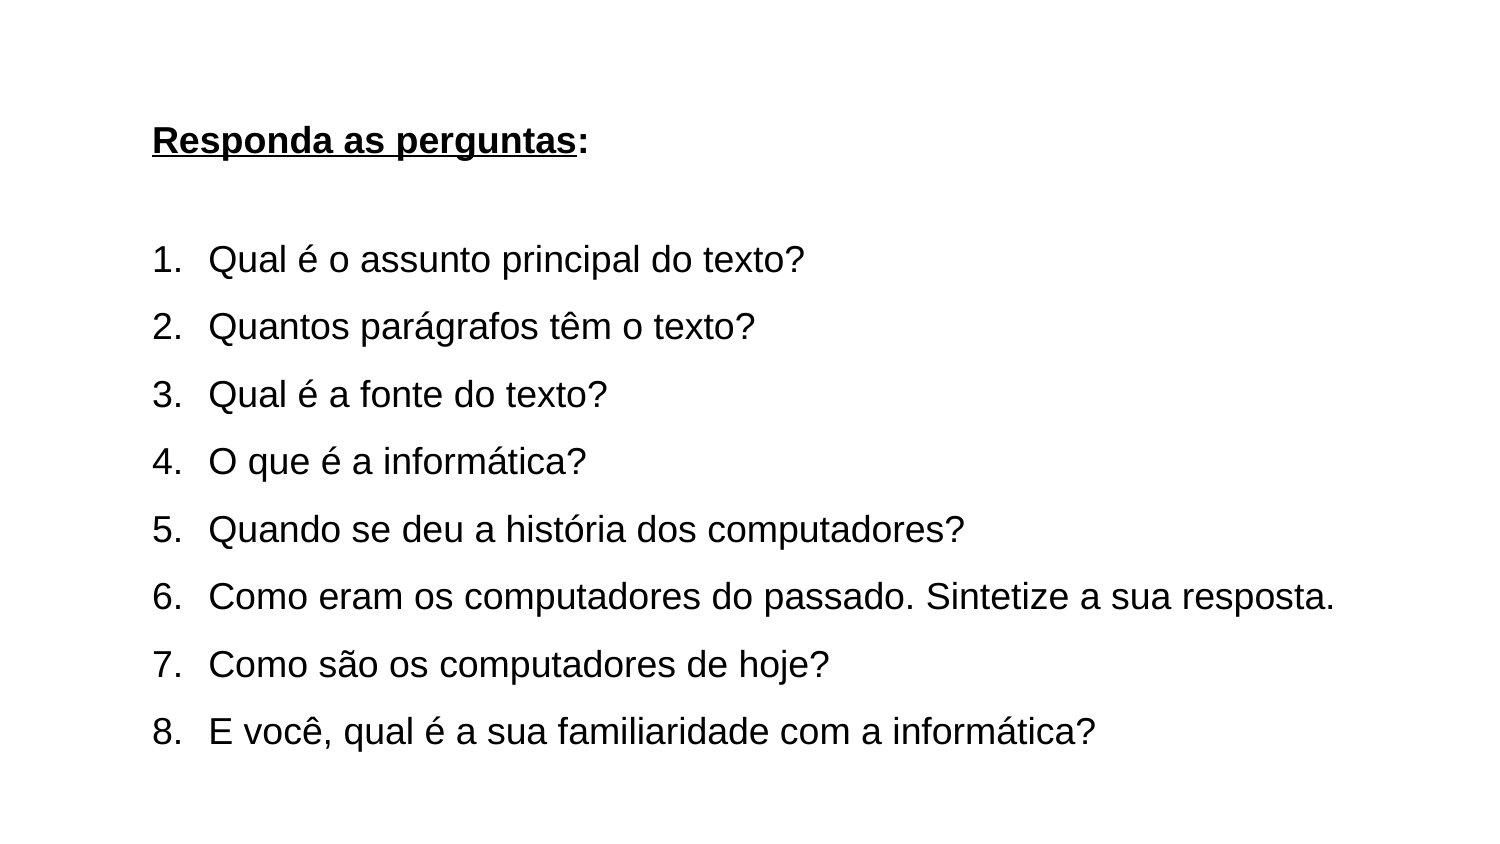

Responda as perguntas:

Qual é o assunto principal do texto?
Quantos parágrafos têm o texto?
Qual é a fonte do texto?
O que é a informática?
Quando se deu a história dos computadores?
Como eram os computadores do passado. Sintetize a sua resposta.
Como são os computadores de hoje?
E você, qual é a sua familiaridade com a informática?